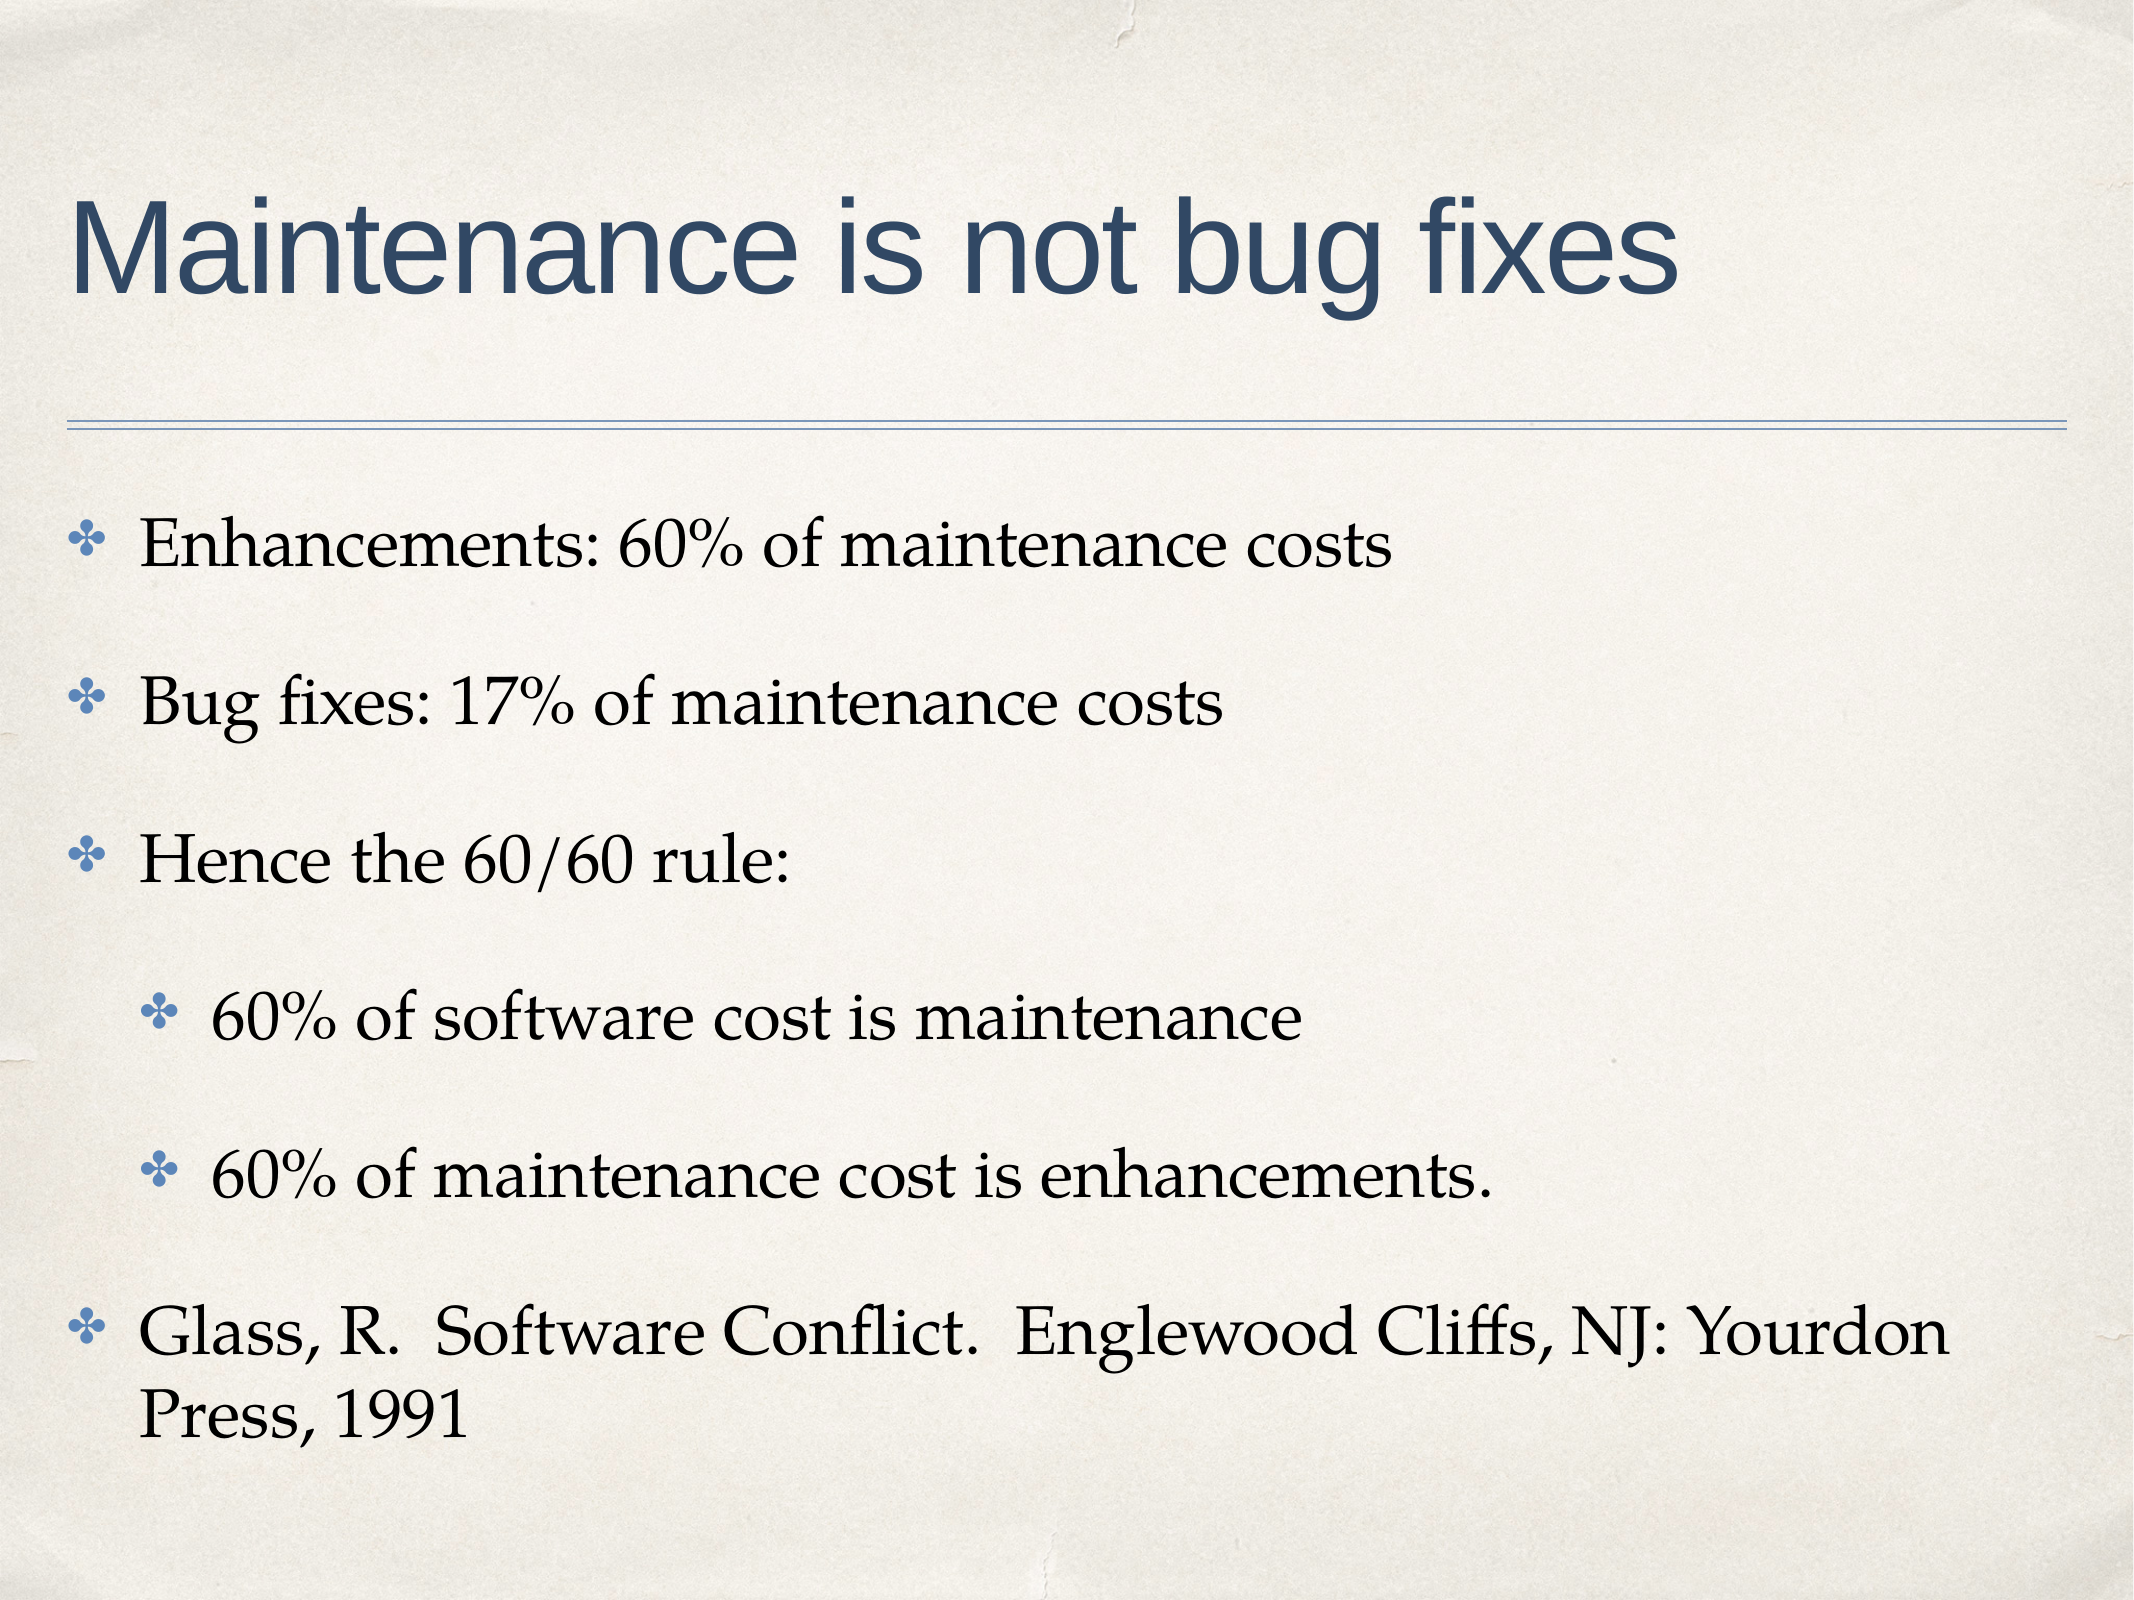

# Maintenance is not bug fixes
Enhancements: 60% of maintenance costs
Bug fixes: 17% of maintenance costs
Hence the 60/60 rule:
60% of software cost is maintenance
60% of maintenance cost is enhancements.
Glass, R.  Software Conflict.  Englewood Cliffs, NJ: Yourdon Press, 1991